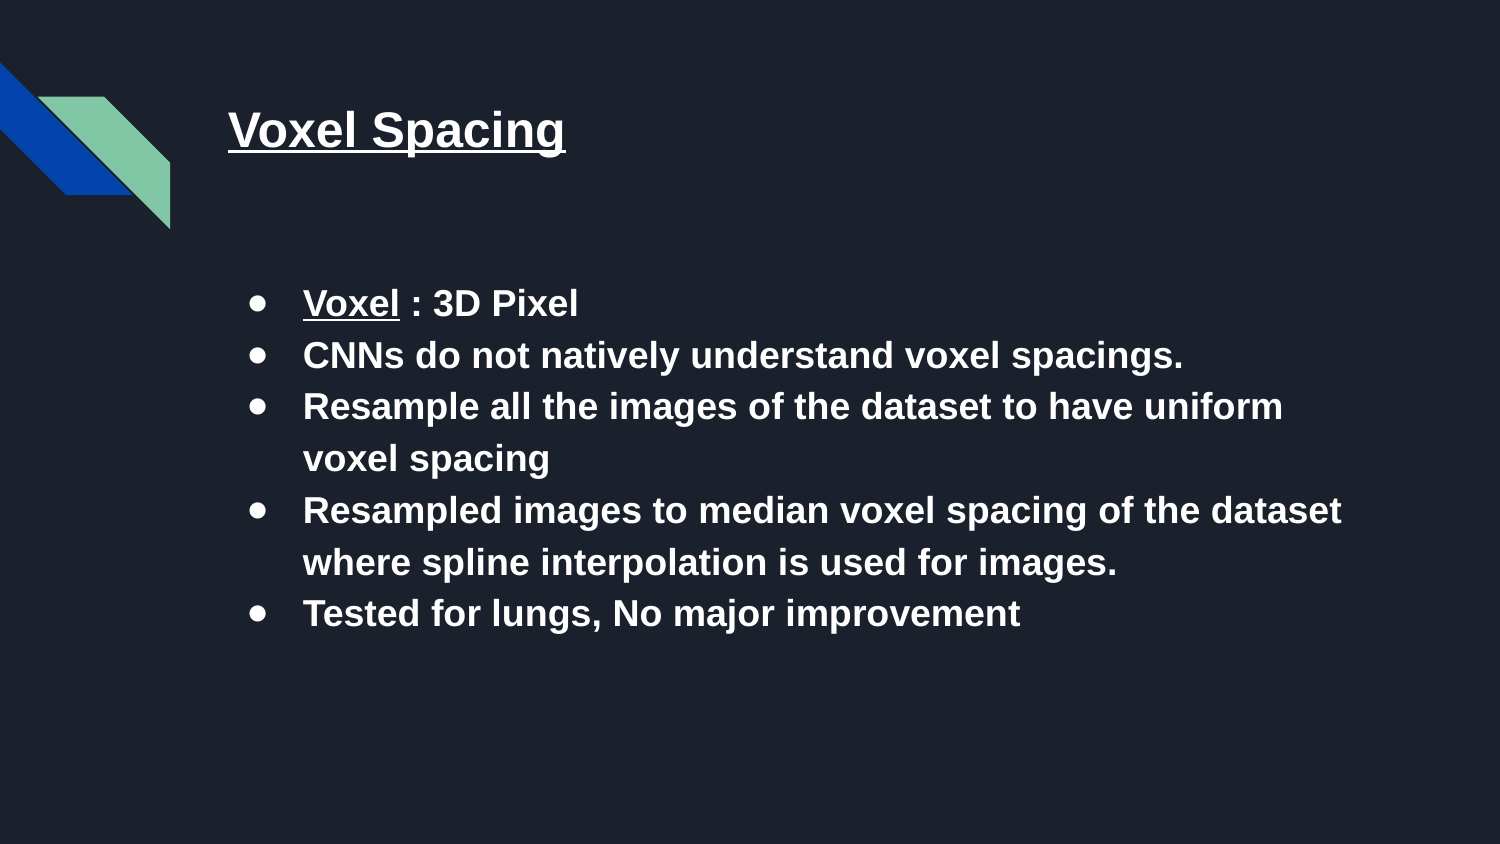

# Voxel Spacing

Voxel : 3D Pixel
CNNs do not natively understand voxel spacings.
Resample all the images of the dataset to have uniform voxel spacing
Resampled images to median voxel spacing of the dataset where spline interpolation is used for images.
Tested for lungs, No major improvement